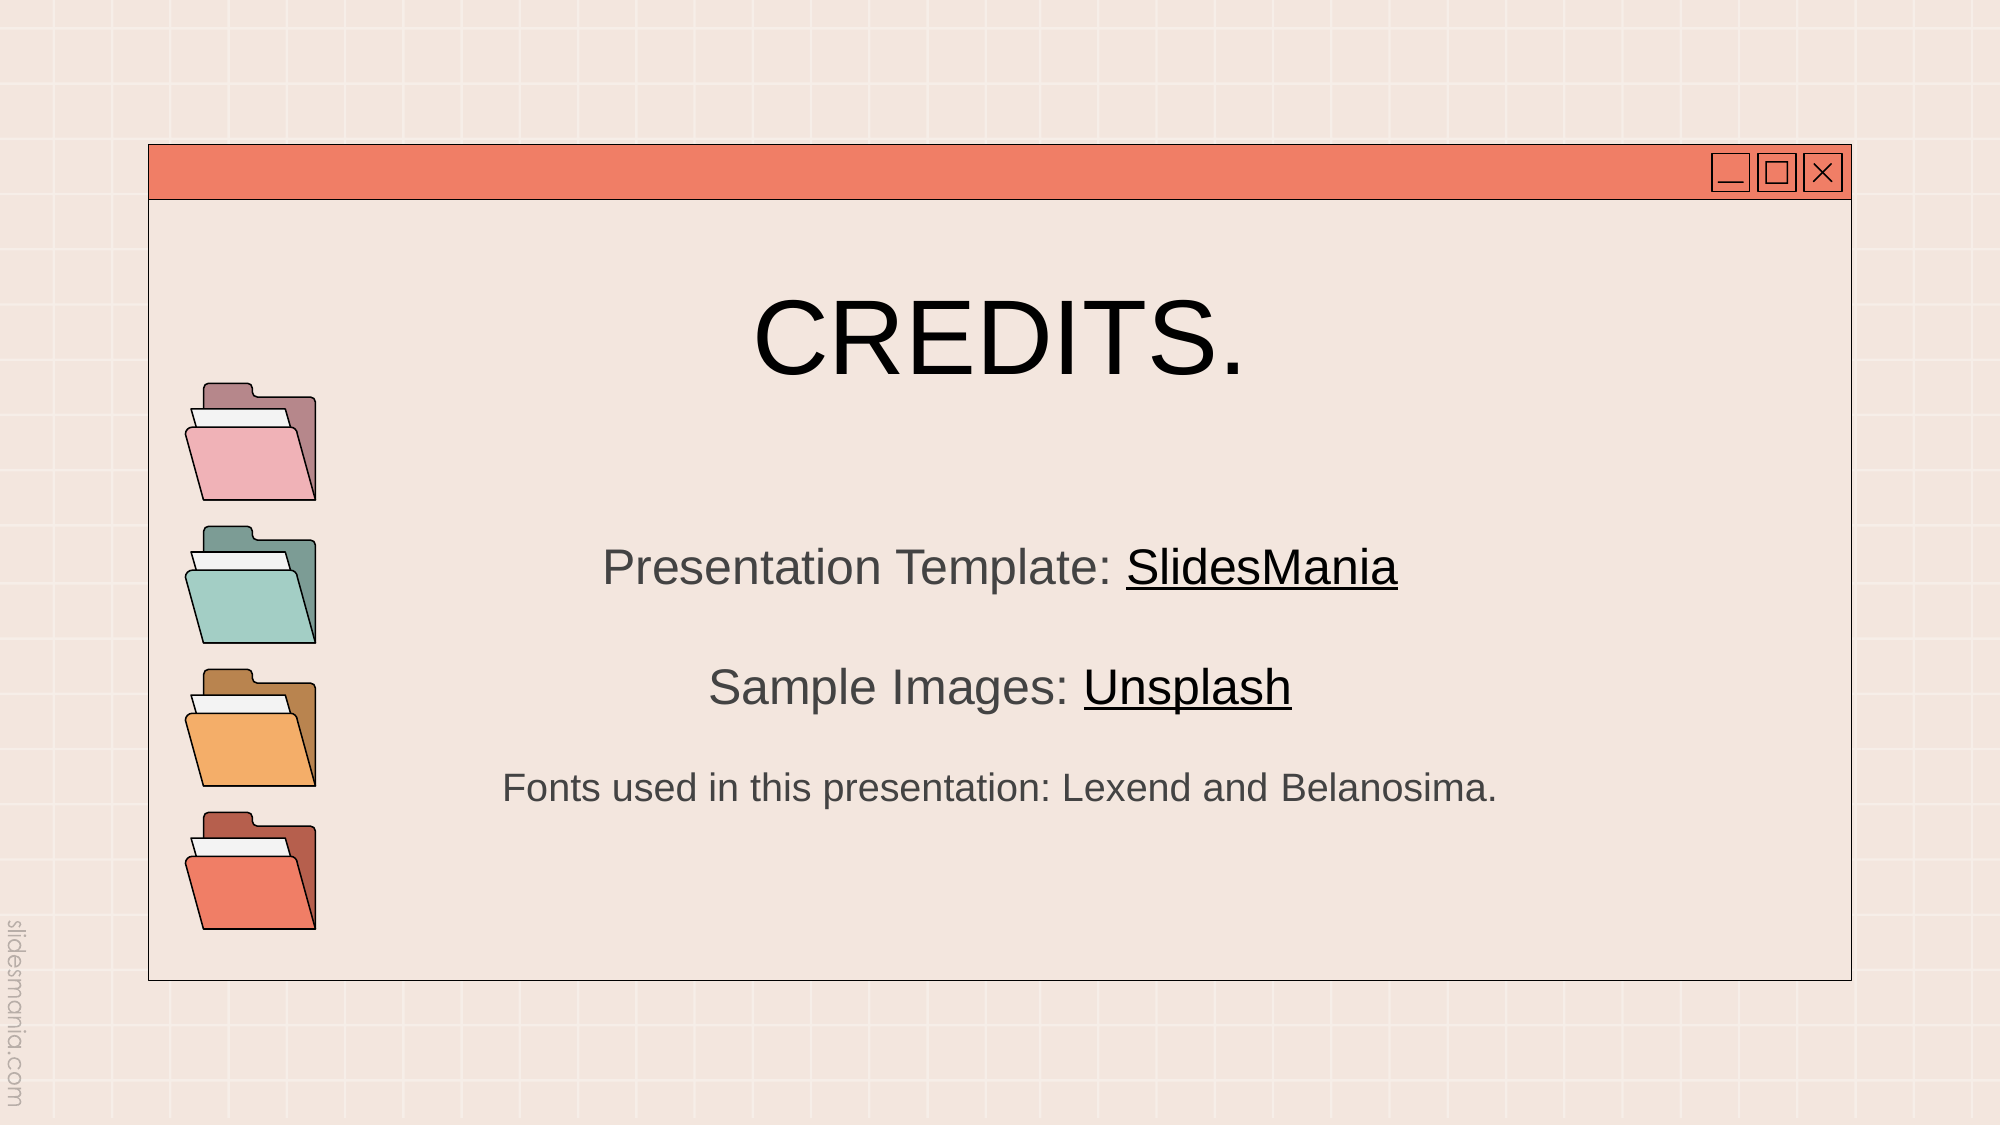

# CREDITS.

Presentation Template: SlidesMania
Sample Images: Unsplash
Fonts used in this presentation: Lexend and Belanosima.